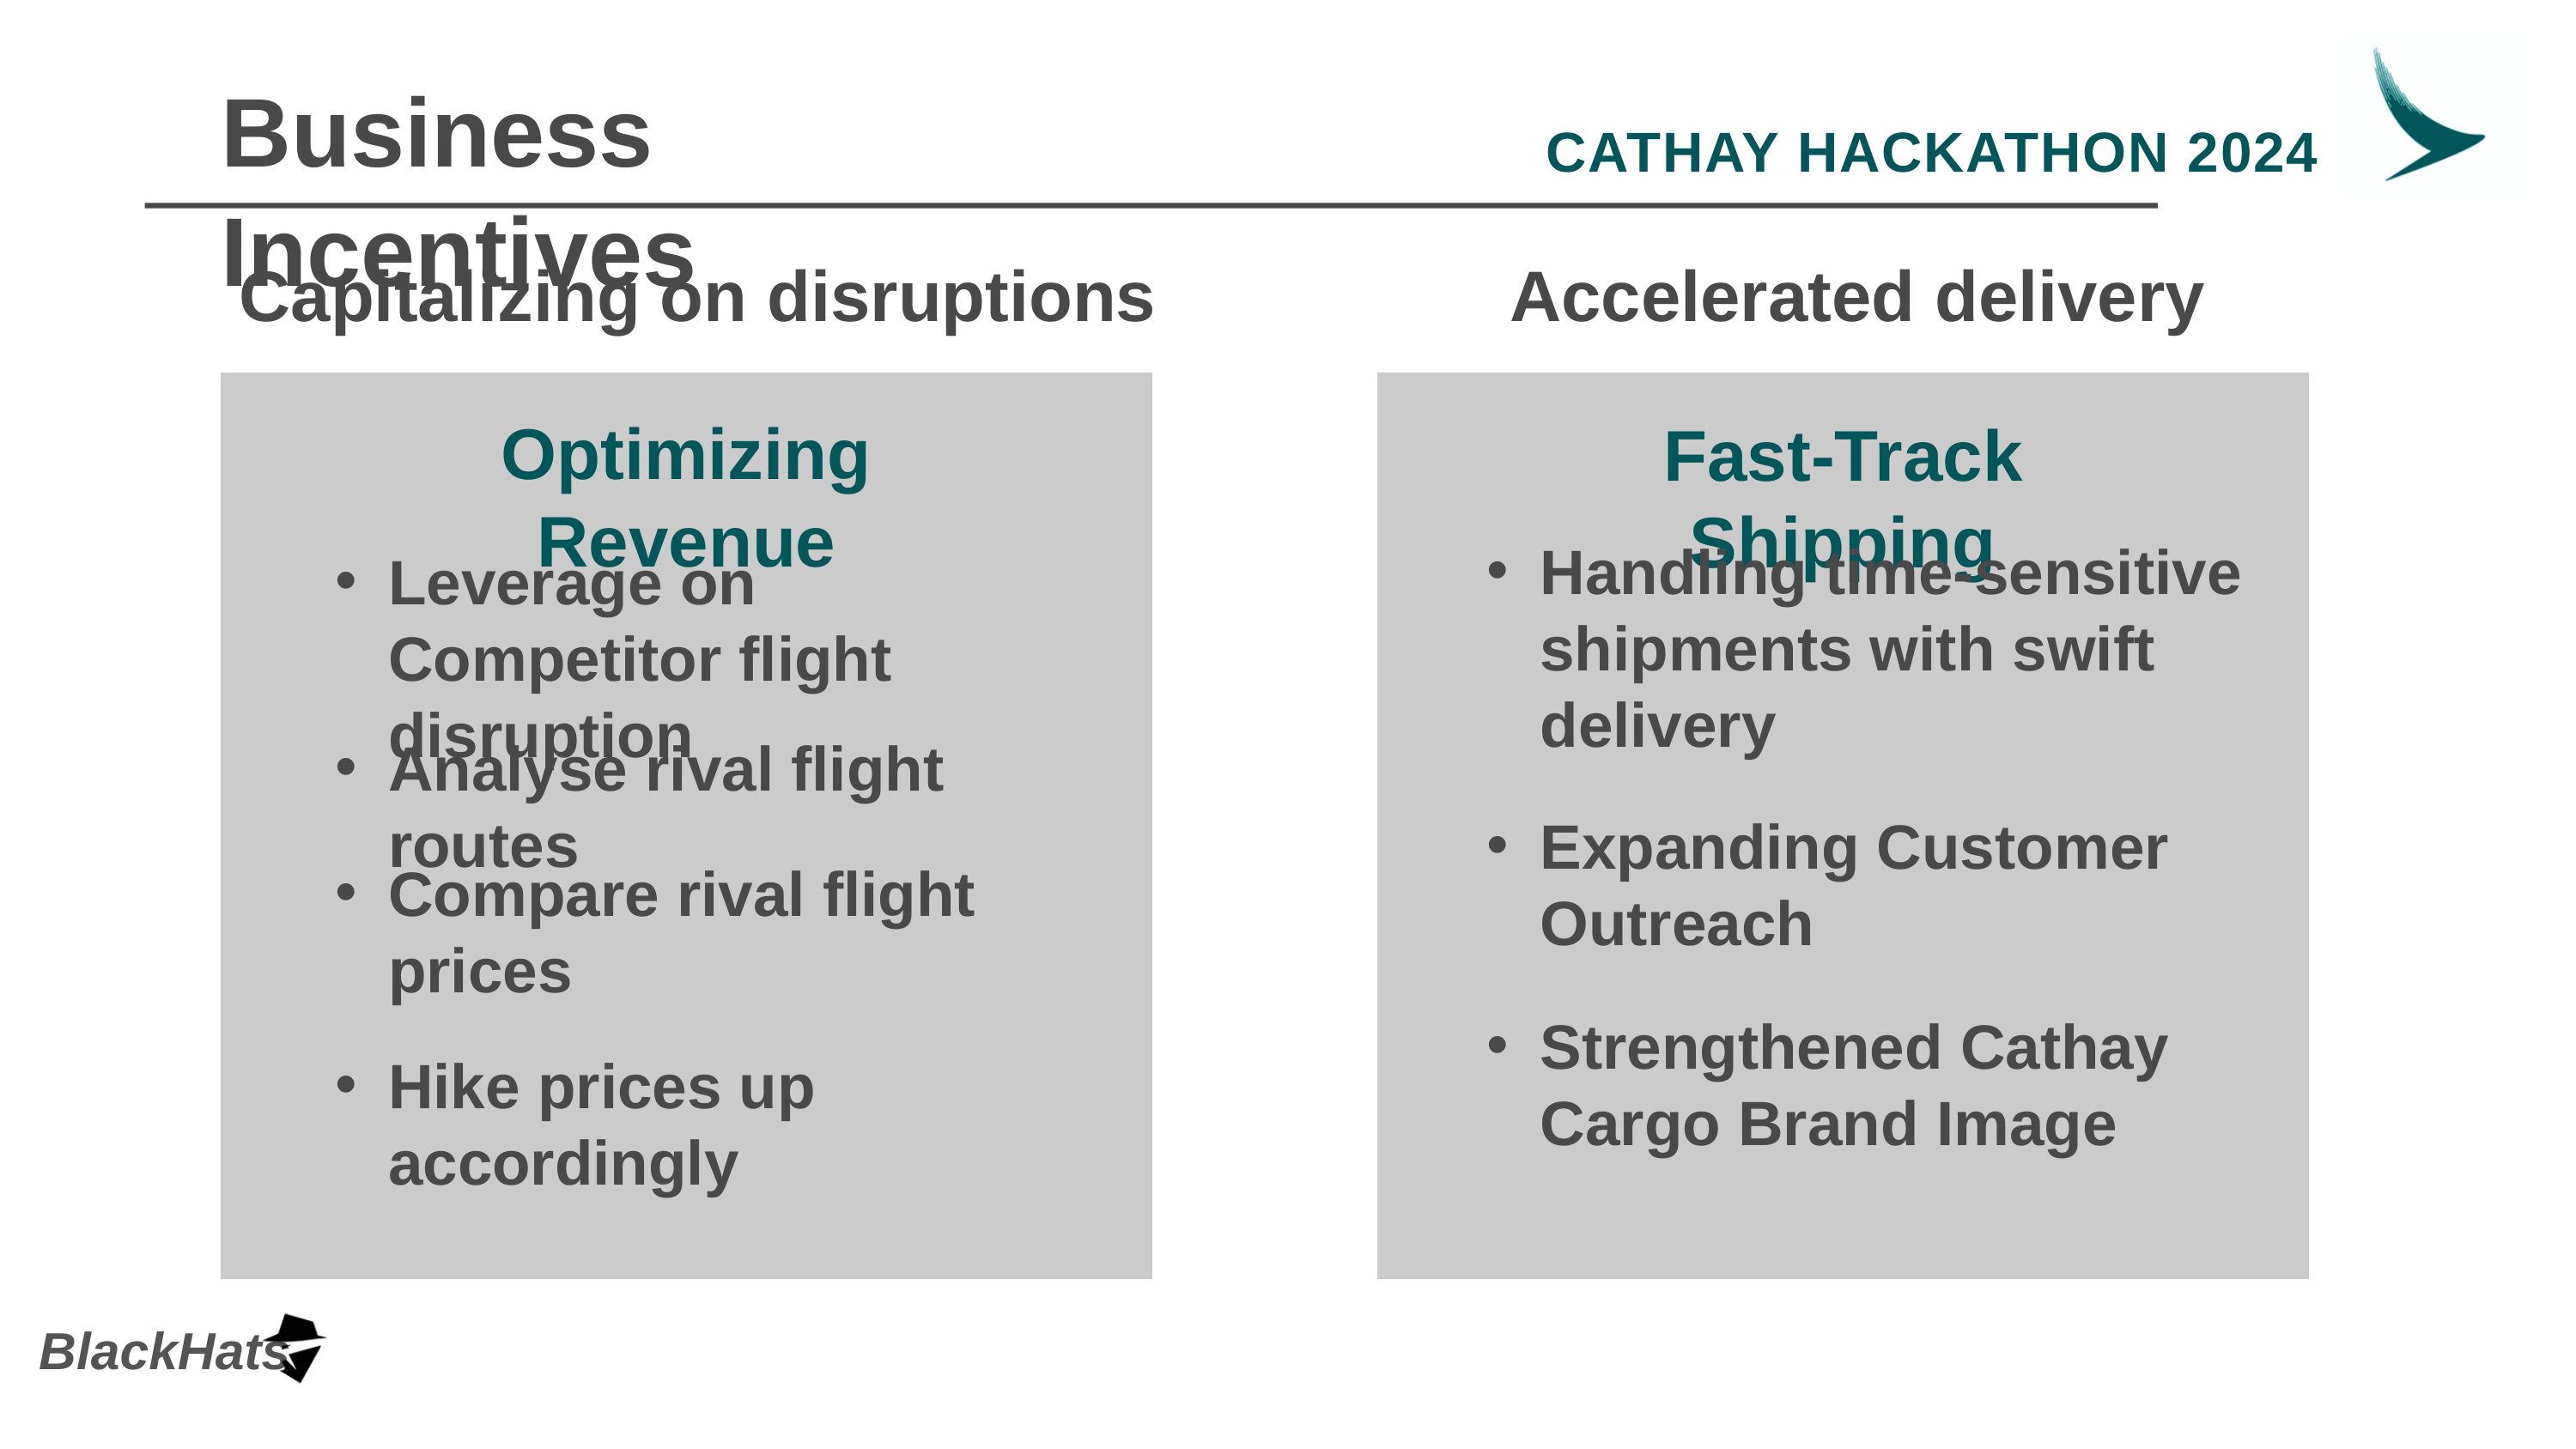

CATHAY HACKATHON 2024
Business Incentives

Capitalizing on disruptions

Accelerated delivery

Optimizing Revenue
Fast-Track Shipping
Handling time-sensitive shipments with swift delivery
Leverage on Competitor flight disruption
Analyse rival flight routes
Expanding Customer Outreach
Compare rival flight prices
Strengthened Cathay Cargo Brand Image
Hike prices up accordingly

BlackHats